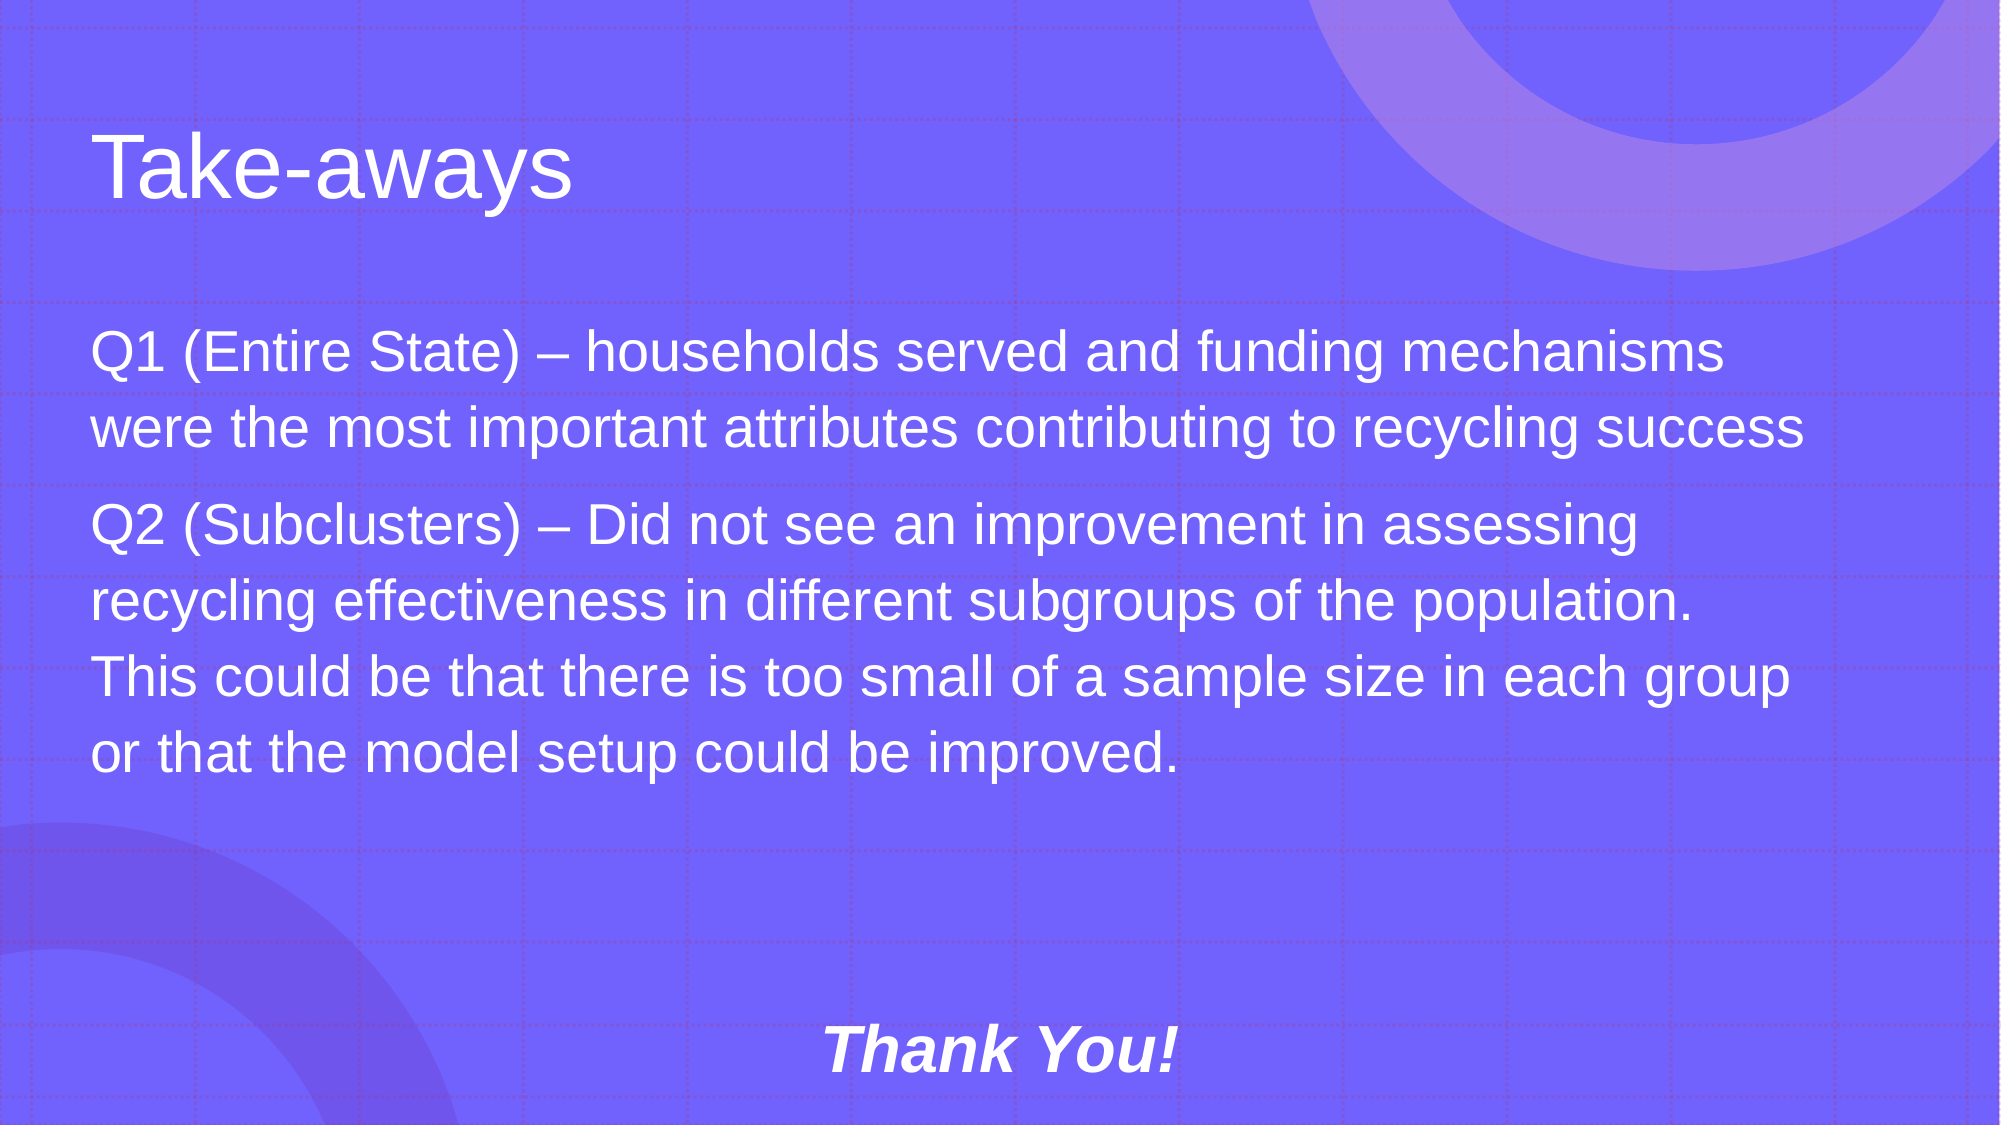

# Take-aways
Q1 (Entire State) – households served and funding mechanisms were the most important attributes contributing to recycling success
Q2 (Subclusters) – Did not see an improvement in assessing recycling effectiveness in different subgroups of the population. This could be that there is too small of a sample size in each group or that the model setup could be improved.
Thank You!